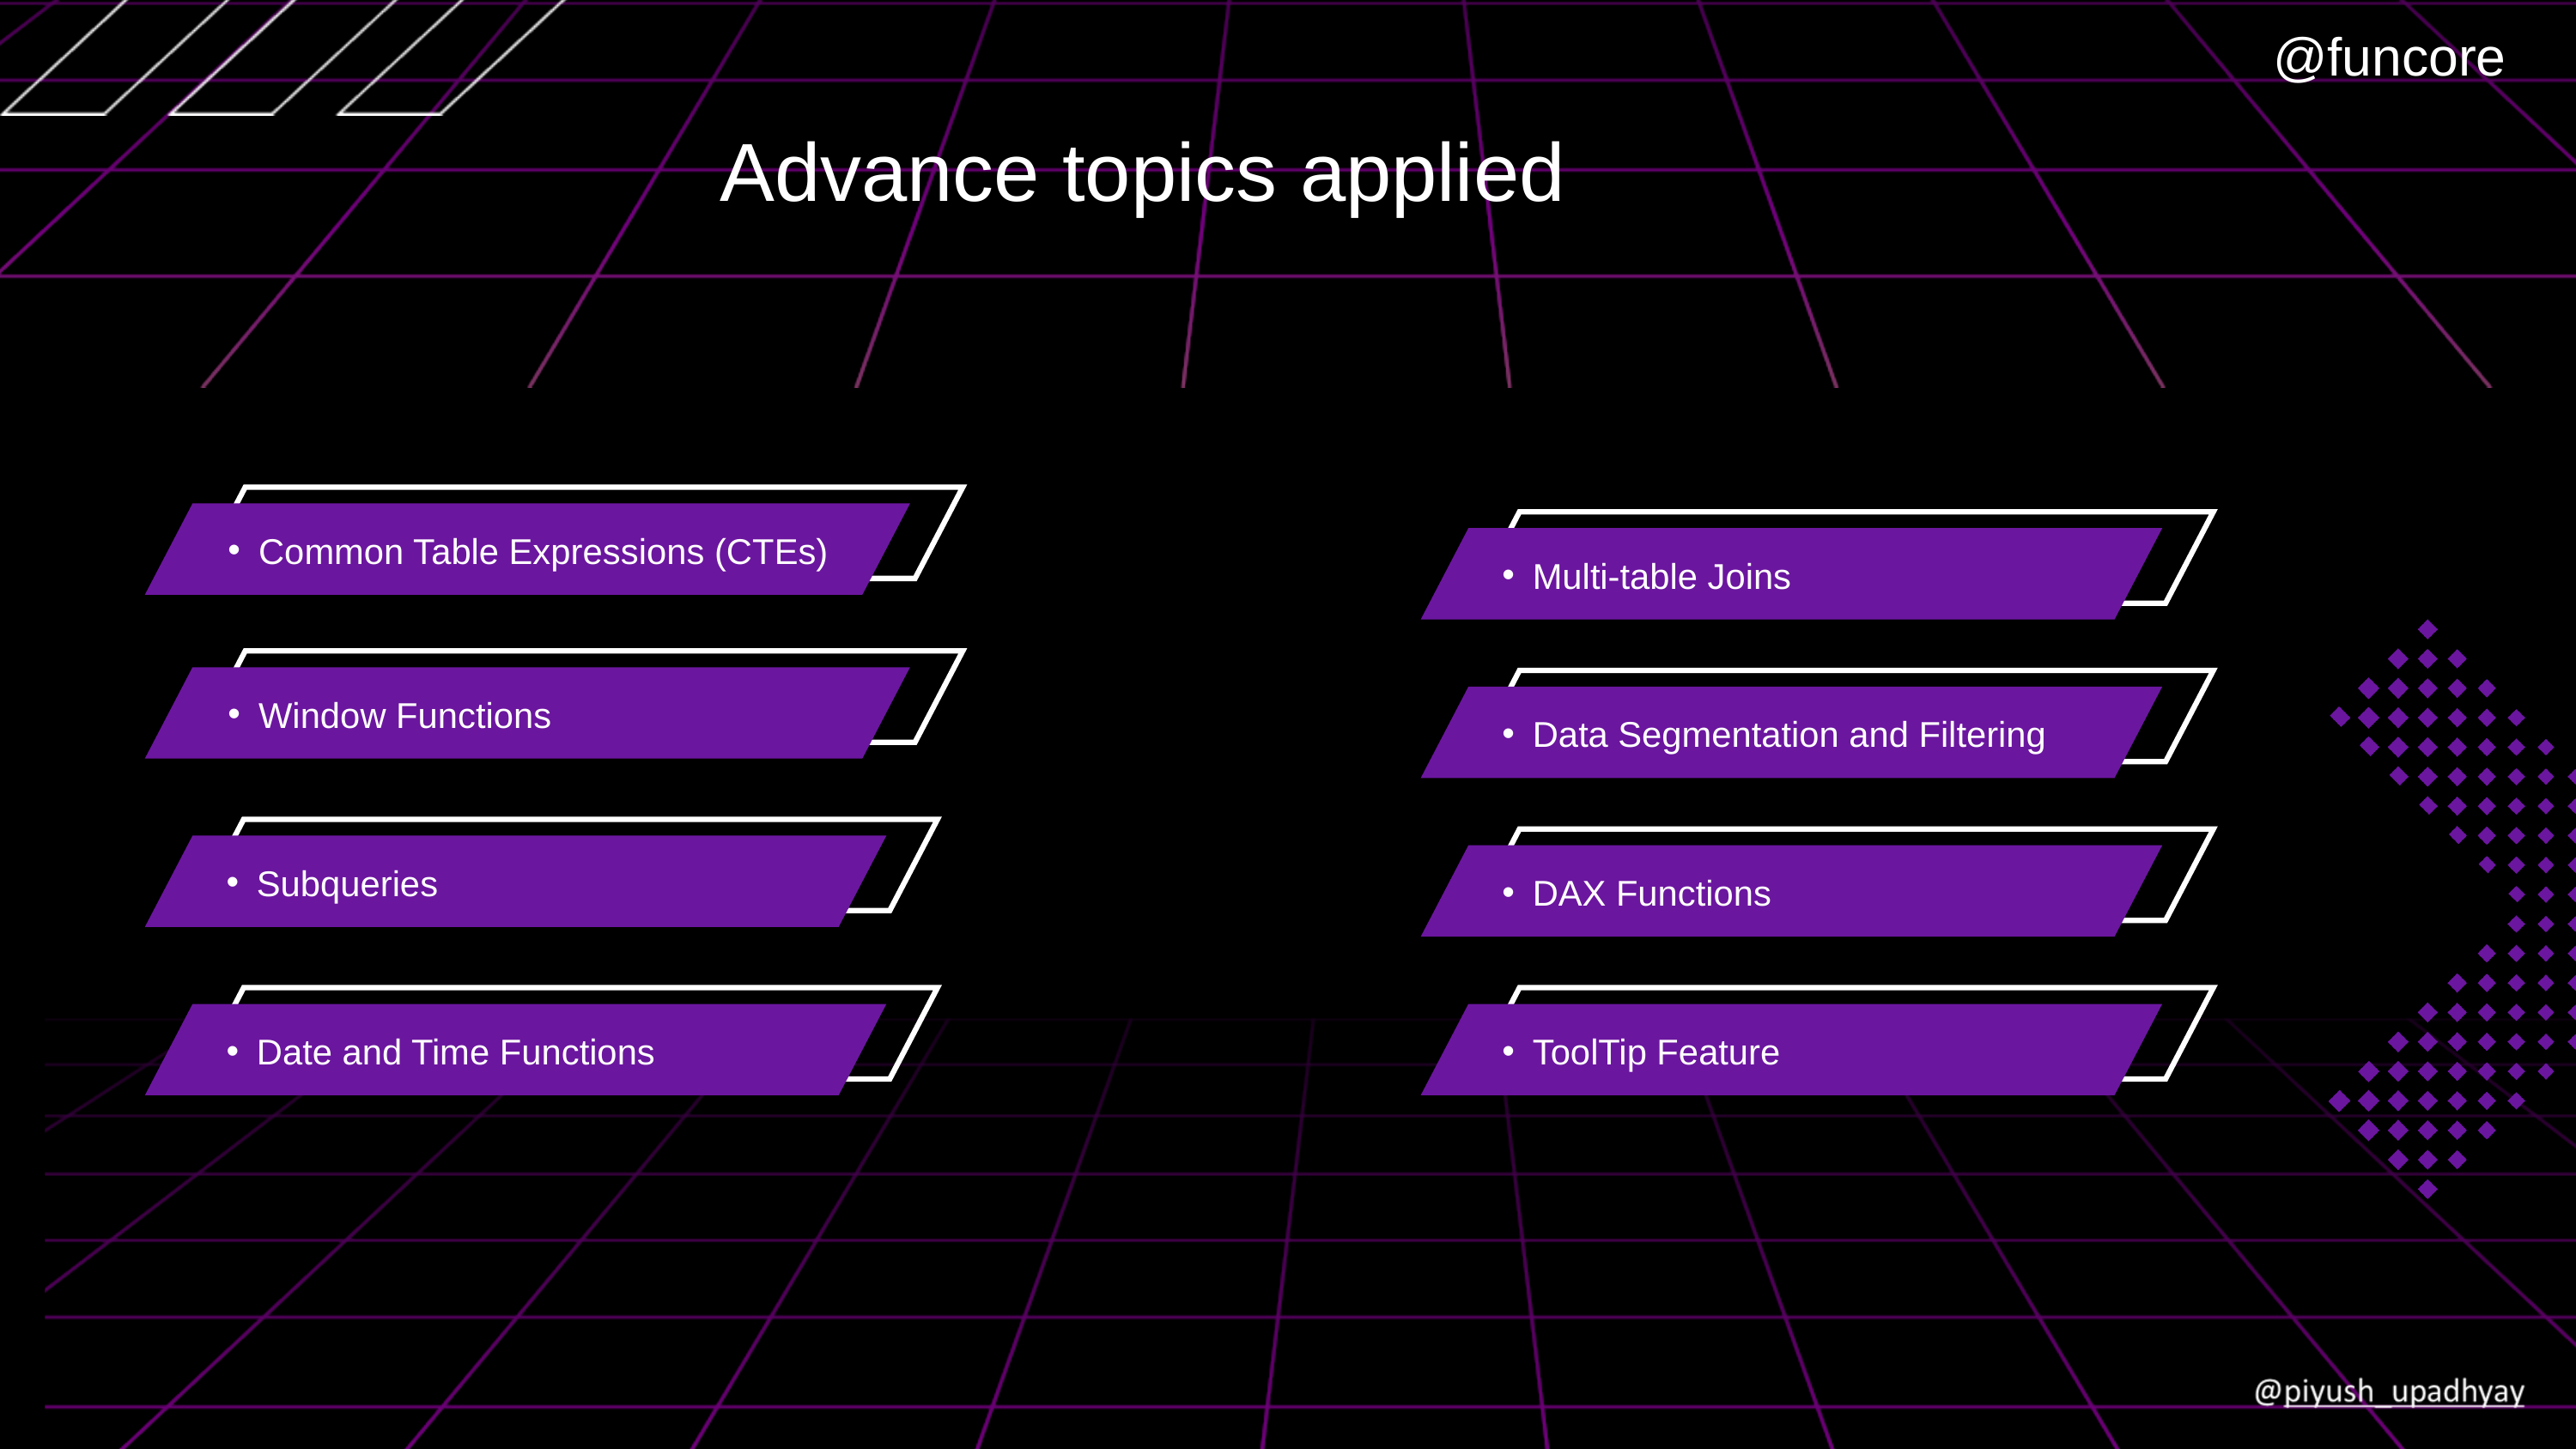

@funcore
Advance topics applied

Common Table Expressions (CTEs)

Multi-table Joins

Window Functions

Data Segmentation and Filtering

Subqueries

DAX Functions

Date and Time Functions

ToolTip Feature